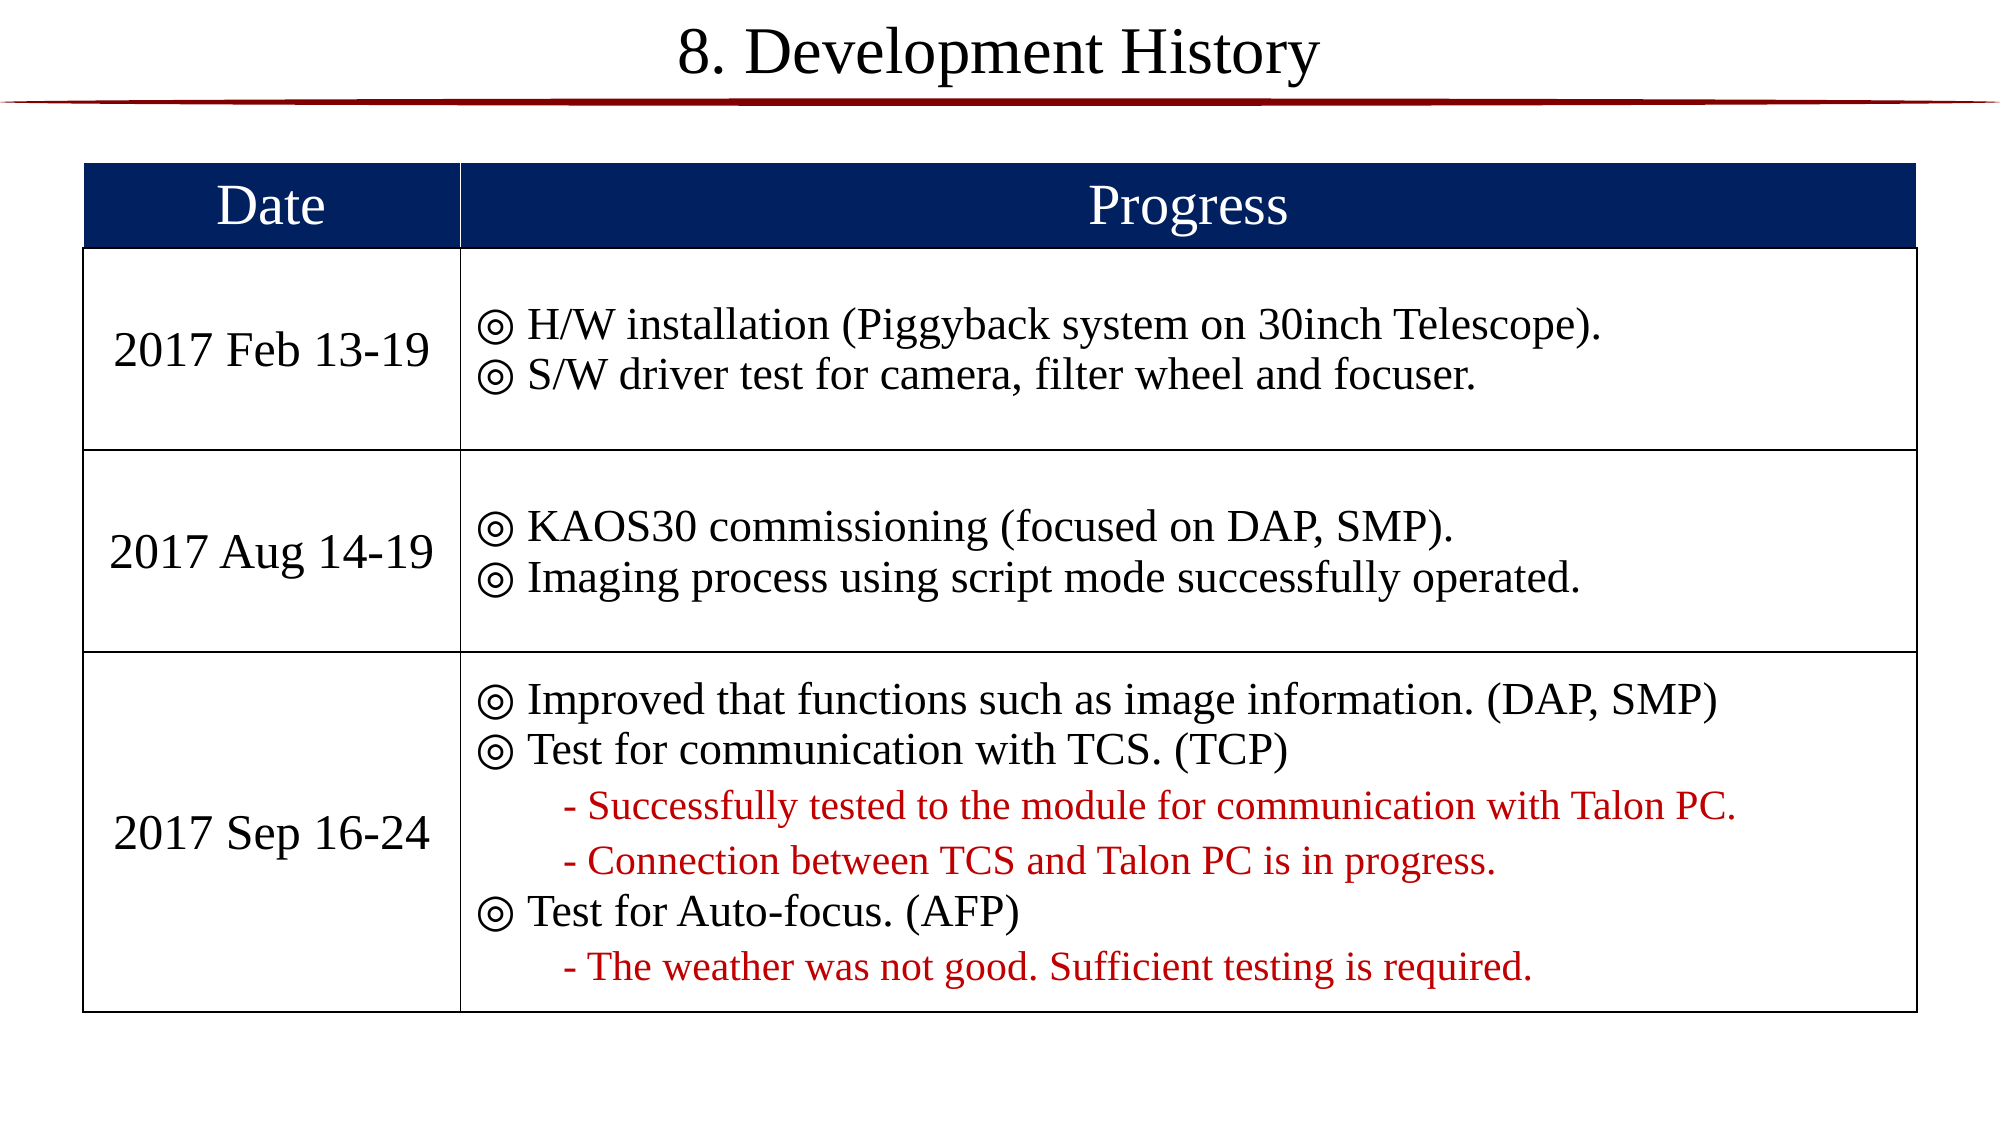

8. Development History

| Date | Progress |
| --- | --- |
| 2017 Feb 13-19 | ◎ H/W installation (Piggyback system on 30inch Telescope). ◎ S/W driver test for camera, filter wheel and focuser. |
| 2017 Aug 14-19 | ◎ KAOS30 commissioning (focused on DAP, SMP). ◎ Imaging process using script mode successfully operated. |
| 2017 Sep 16-24 | ◎ Improved that functions such as image information. (DAP, SMP) ◎ Test for communication with TCS. (TCP) - Successfully tested to the module for communication with Talon PC. - Connection between TCS and Talon PC is in progress. ◎ Test for Auto-focus. (AFP) - The weather was not good. Sufficient testing is required. |